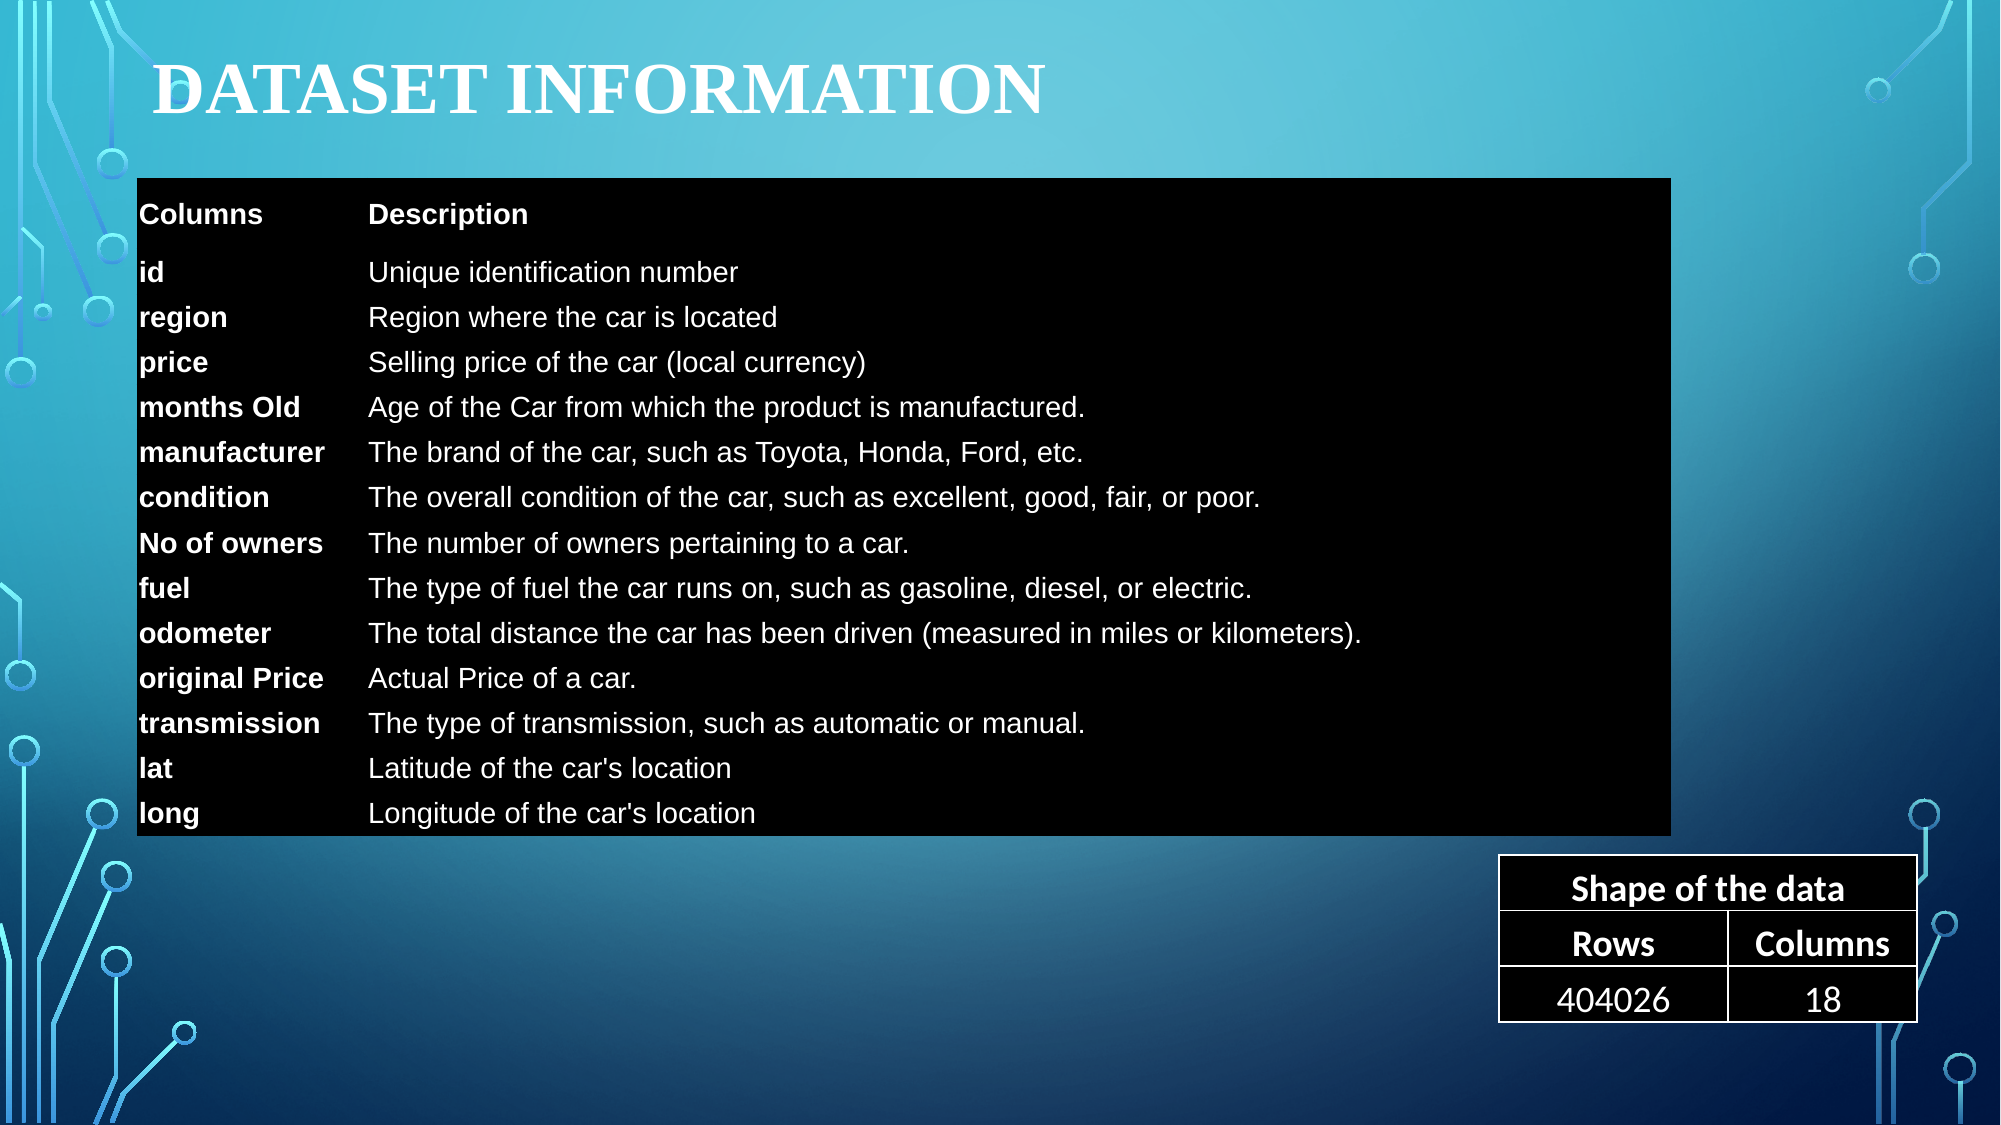

# DATASET INFORMATION
| Columns | Description |
| --- | --- |
| id | Unique identification number |
| region | Region where the car is located |
| price | Selling price of the car (local currency) |
| months Old | Age of the Car from which the product is manufactured. |
| manufacturer | The brand of the car, such as Toyota, Honda, Ford, etc. |
| condition | The overall condition of the car, such as excellent, good, fair, or poor. |
| No of owners | The number of owners pertaining to a car. |
| fuel | The type of fuel the car runs on, such as gasoline, diesel, or electric. |
| odometer | The total distance the car has been driven (measured in miles or kilometers). |
| original Price | Actual Price of a car. |
| transmission | The type of transmission, such as automatic or manual. |
| lat | Latitude of the car's location |
| long | Longitude of the car's location |
| Shape of the data |  |
| --- | --- |
| Rows | Columns |
| 404026 | 18 |